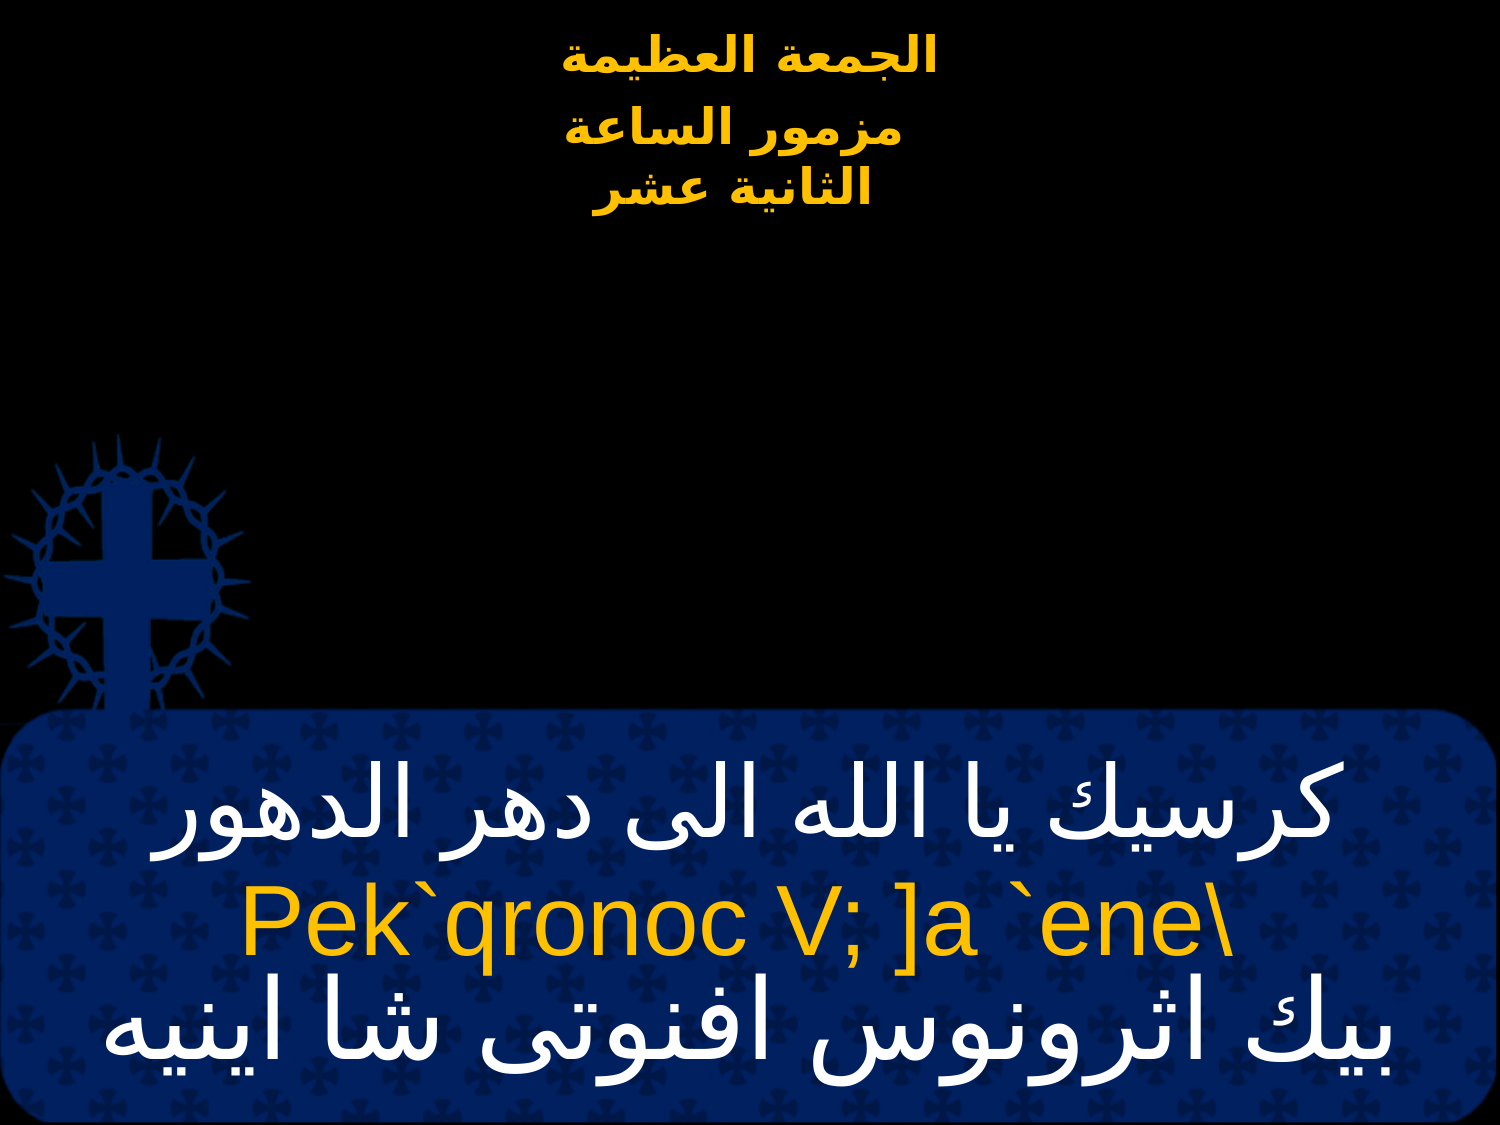

# كرسيك يا الله الى دهر الدهور
Pek`qronoc V; ]a `ene\
بيك اثرونوس افنوتى شا اينيه